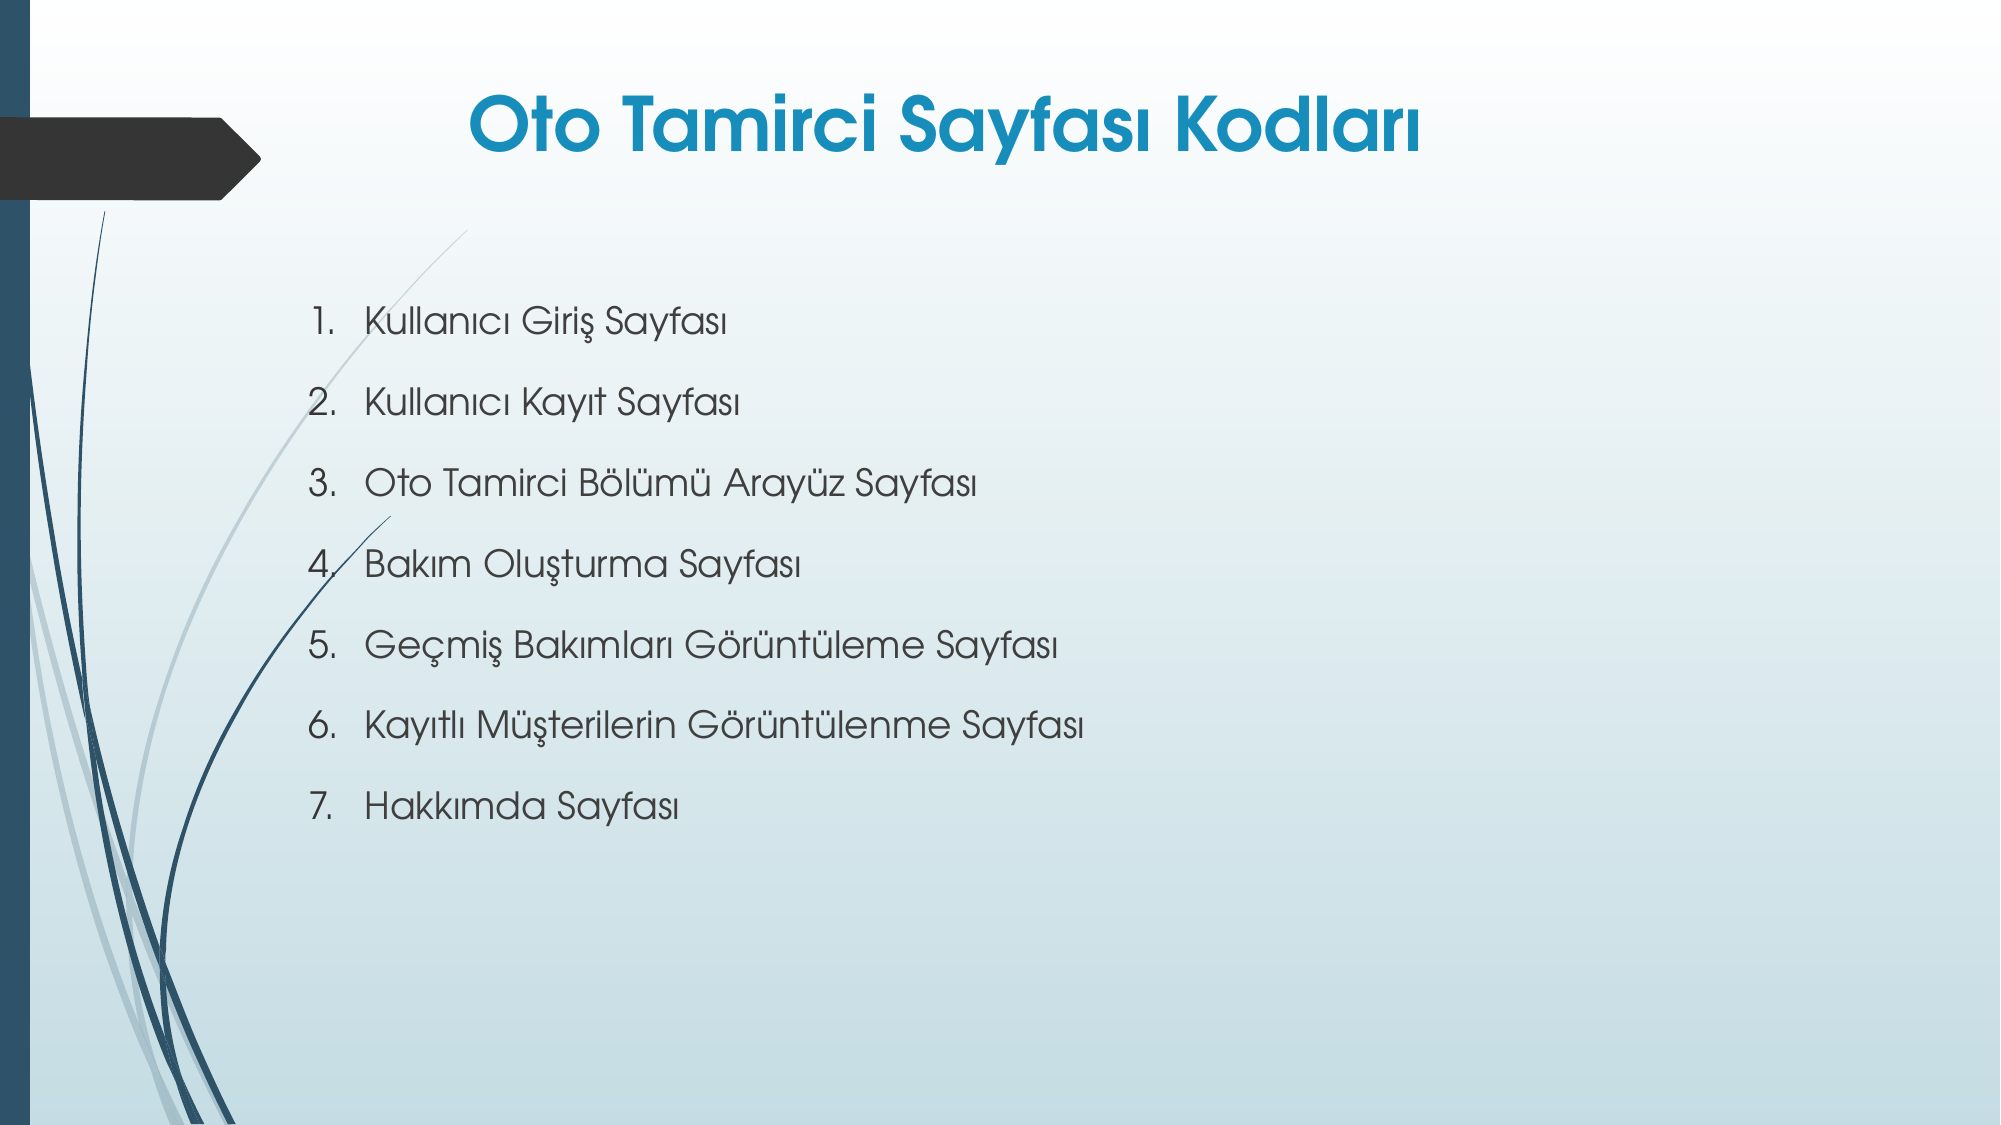

# Oto Tamirci Sayfası Kodları
10

Kullanıcı Giriş Sayfası

Kullanıcı Kayıt Sayfası

Oto Tamirci Bölümü Arayüz Sayfası

Bakım Oluşturma Sayfası

Geçmiş Bakımları Görüntüleme Sayfası

Kayıtlı Müşterilerin Görüntülenme Sayfası

Hakkımda Sayfası